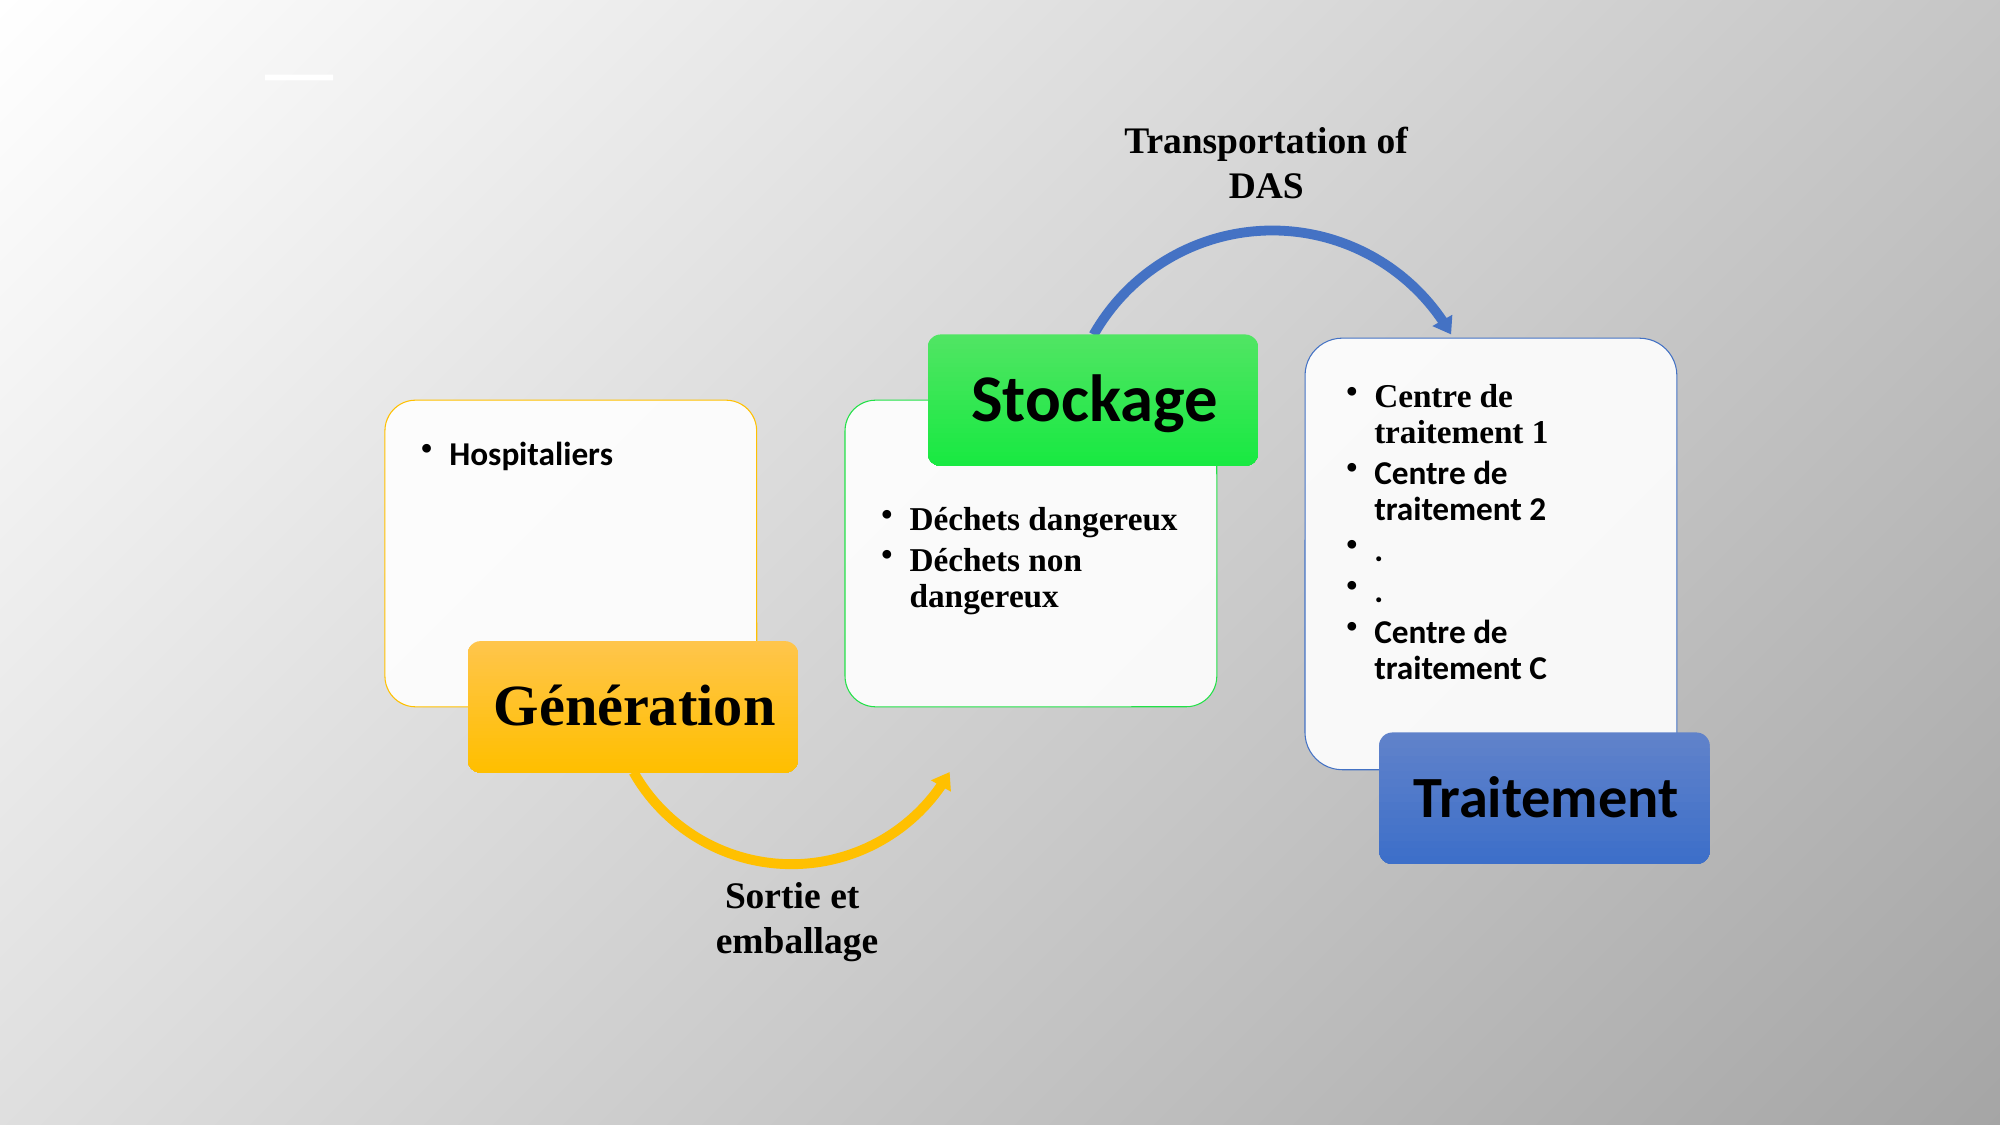

Hospitaliers
Génération
Déchets dangereux
Déchets non dangereux
Stockage
Centre de traitement 1
Centre de traitement 2
.
.
Centre de traitement C
Traitement
Transportation of DAS
Sortie et
emballage